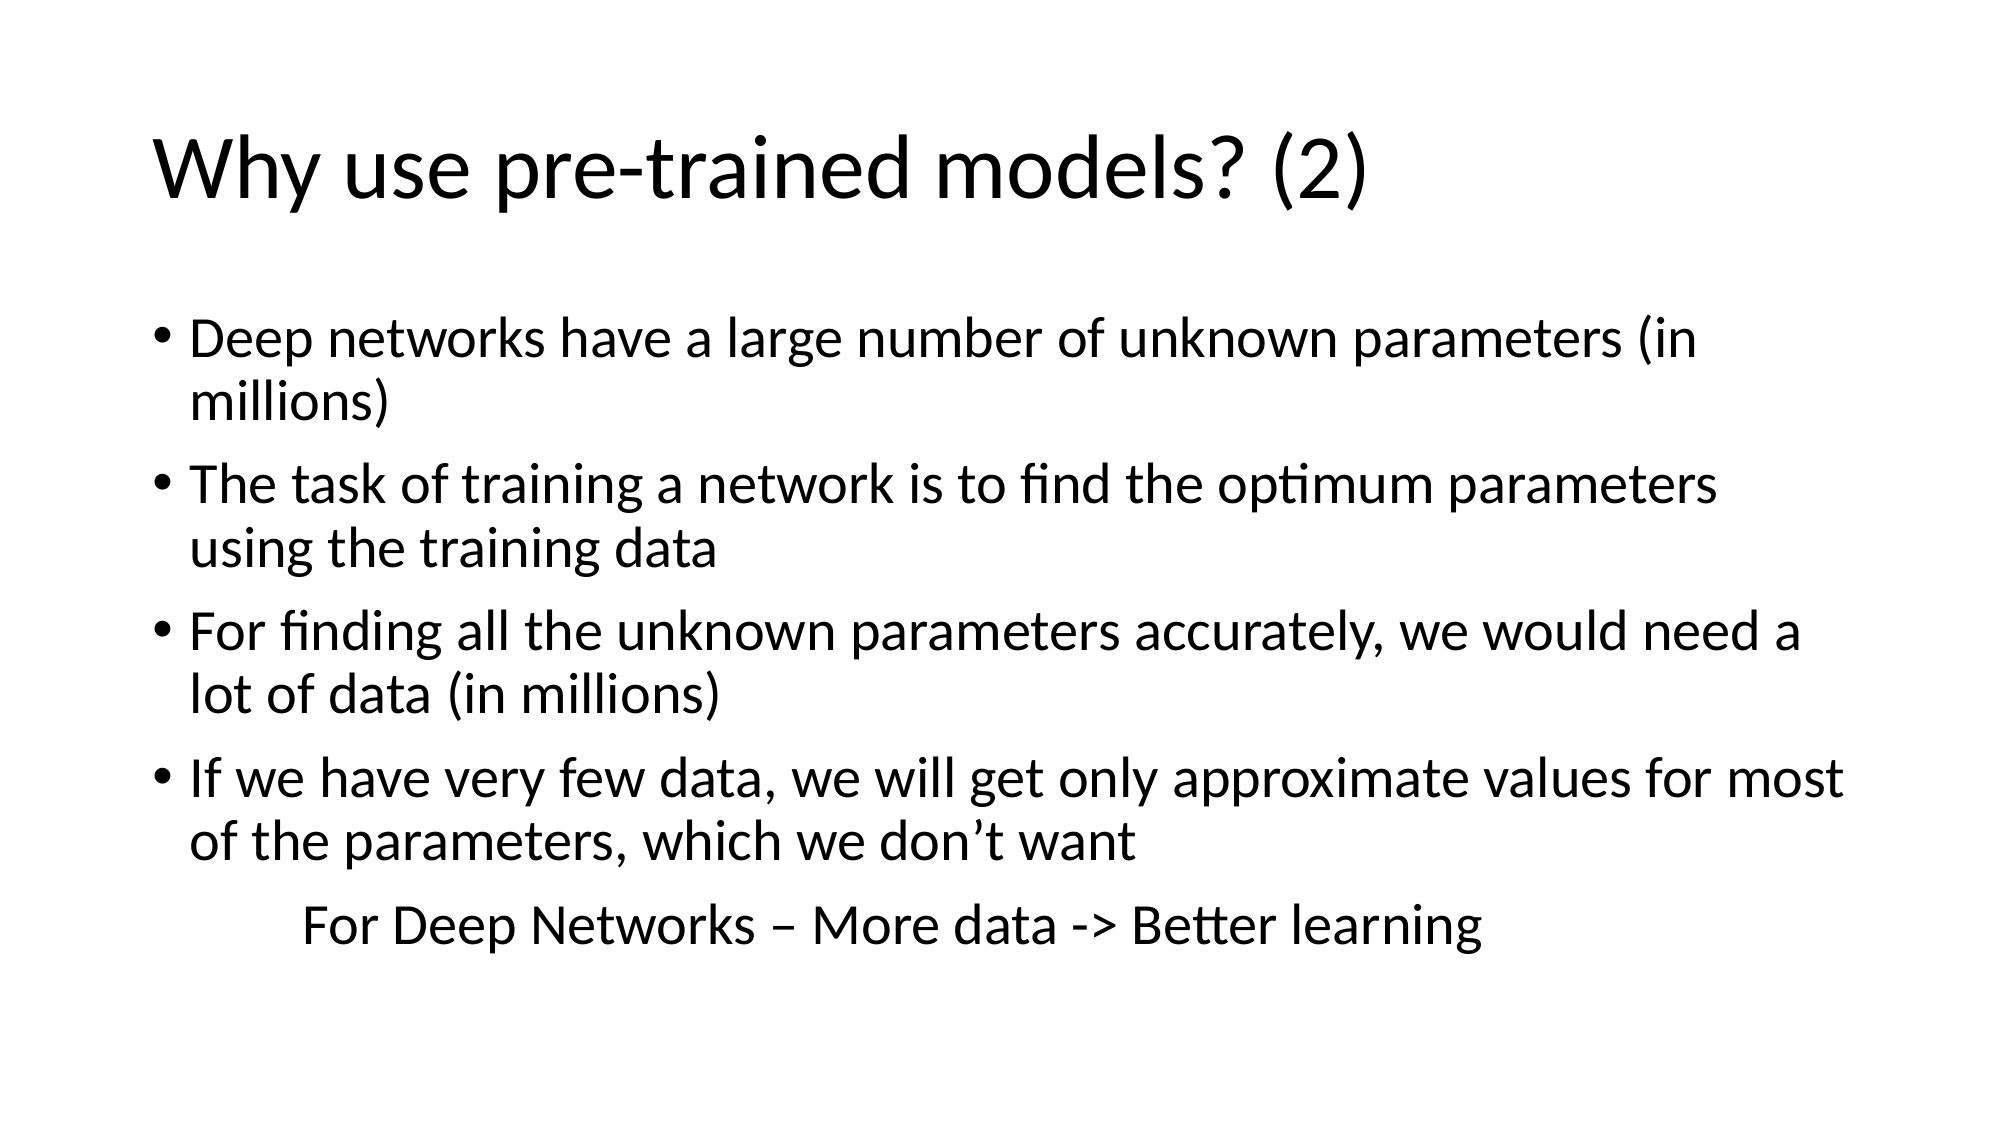

# Why use pre-trained models? (2)
Deep networks have a large number of unknown parameters (in millions)
The task of training a network is to find the optimum parameters using the training data
For finding all the unknown parameters accurately, we would need a lot of data (in millions)
If we have very few data, we will get only approximate values for most of the parameters, which we don’t want
	For Deep Networks – More data -> Better learning